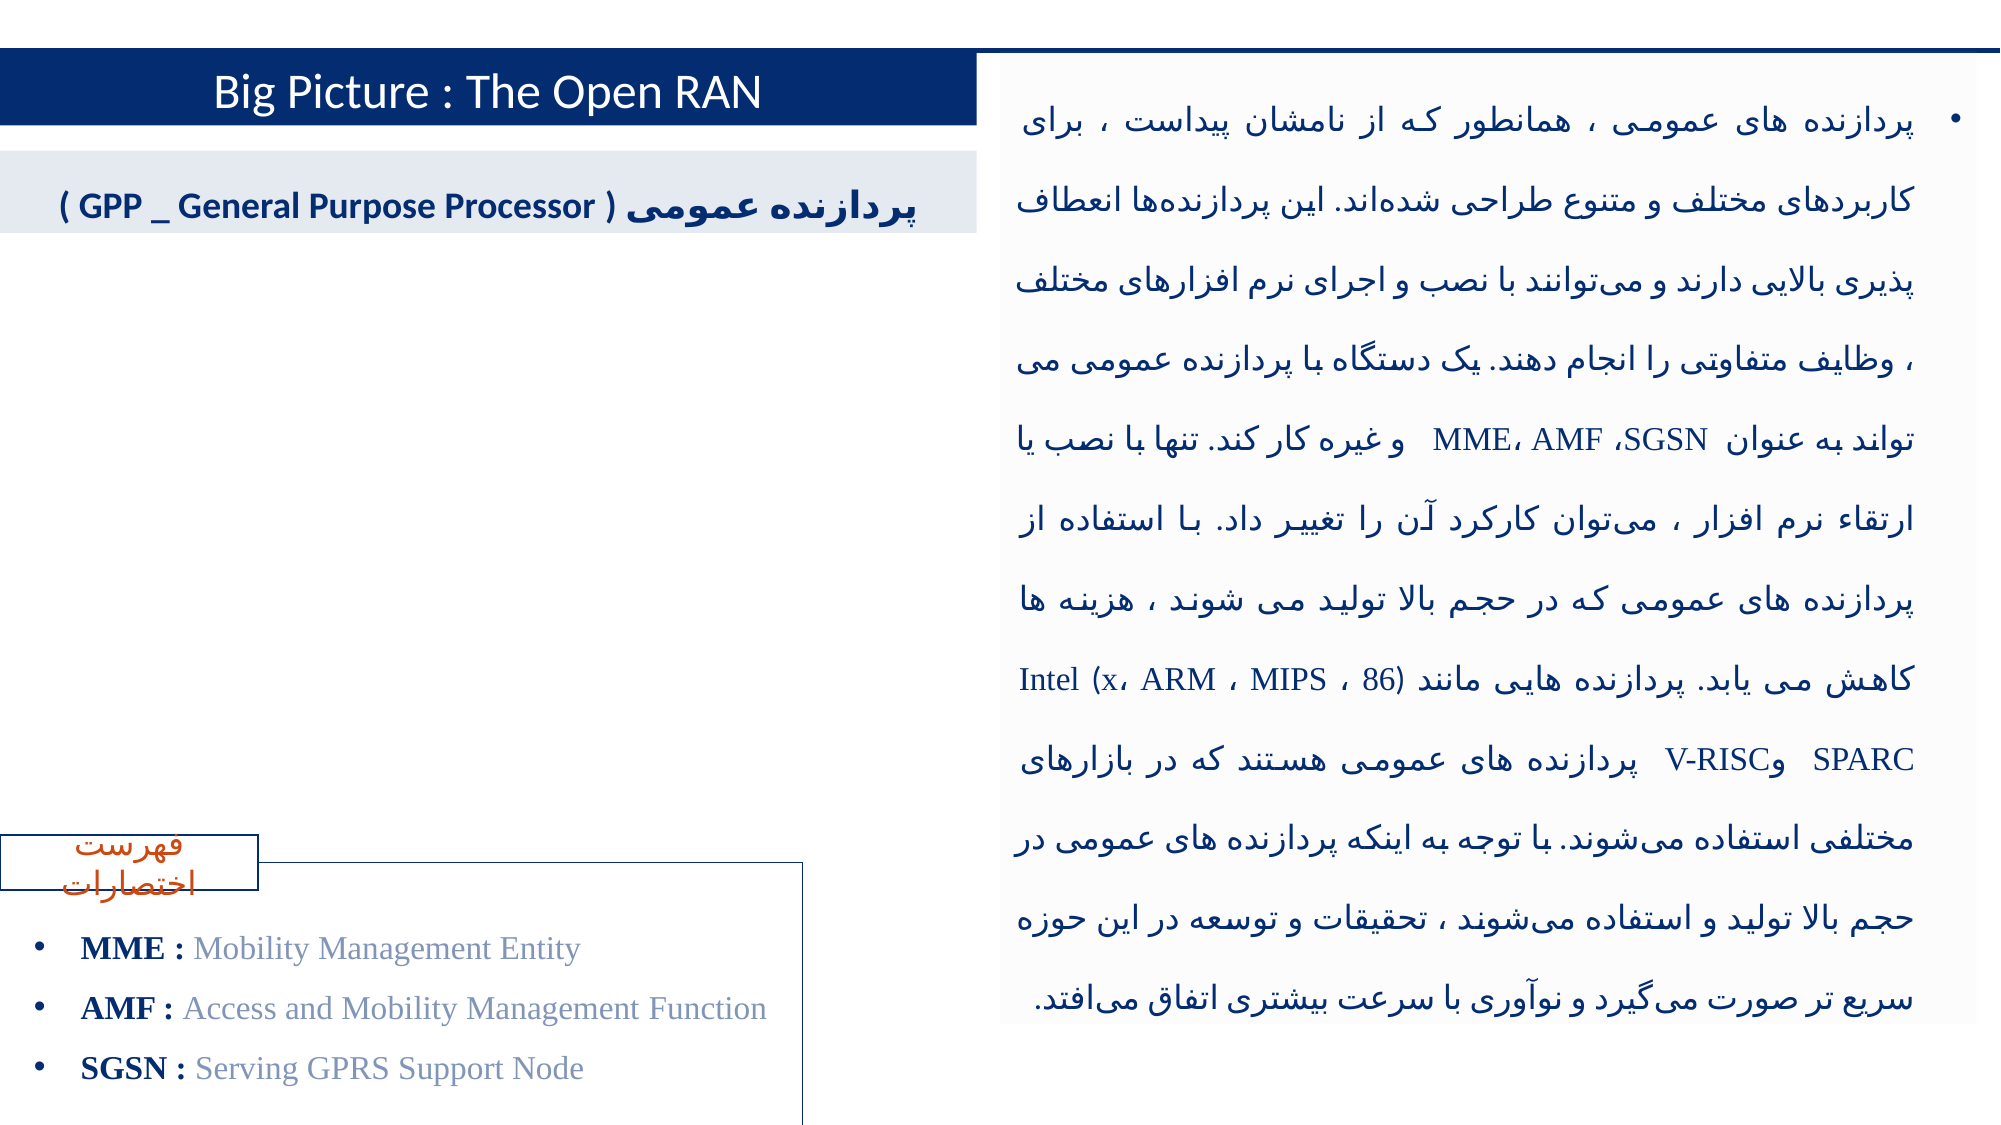

Big Picture : The Open RAN
پردازنده های عمومی ، همانطور که از نامشان پیداست ، برای کاربردهای مختلف و متنوع طراحی شده‌اند. این پردازنده‌ها انعطاف پذیری بالایی دارند و می‌توانند با نصب و اجرای نرم افزارهای مختلف ، وظایف متفاوتی را انجام دهند. یک دستگاه با پردازنده عمومی می تواند به عنوان  MME، AMF ،SGSN   و غیره کار کند. تنها با نصب یا ارتقاء نرم افزار ، می‌توان کارکرد آن را تغییر داد. با استفاده از پردازنده های عمومی که در حجم بالا تولید می شوند ، هزینه ها کاهش می یابد. پردازنده هایی مانند (86 Intel (x، ARM ، MIPS ، SPARC  وV-RISC  پردازنده های عمومی هستند که در بازارهای مختلفی استفاده می‌شوند. با توجه به اینکه پردازنده های عمومی در حجم بالا تولید و استفاده می‌شوند ، تحقیقات و توسعه در این حوزه سریع تر صورت می‌گیرد و نوآوری با سرعت بیشتری اتفاق می‌افتد.
پردازنده عمومی ( GPP _ General Purpose Processor )
فهرست اختصارات
MME : Mobility Management Entity
AMF : Access and Mobility Management Function
SGSN : Serving GPRS Support Node